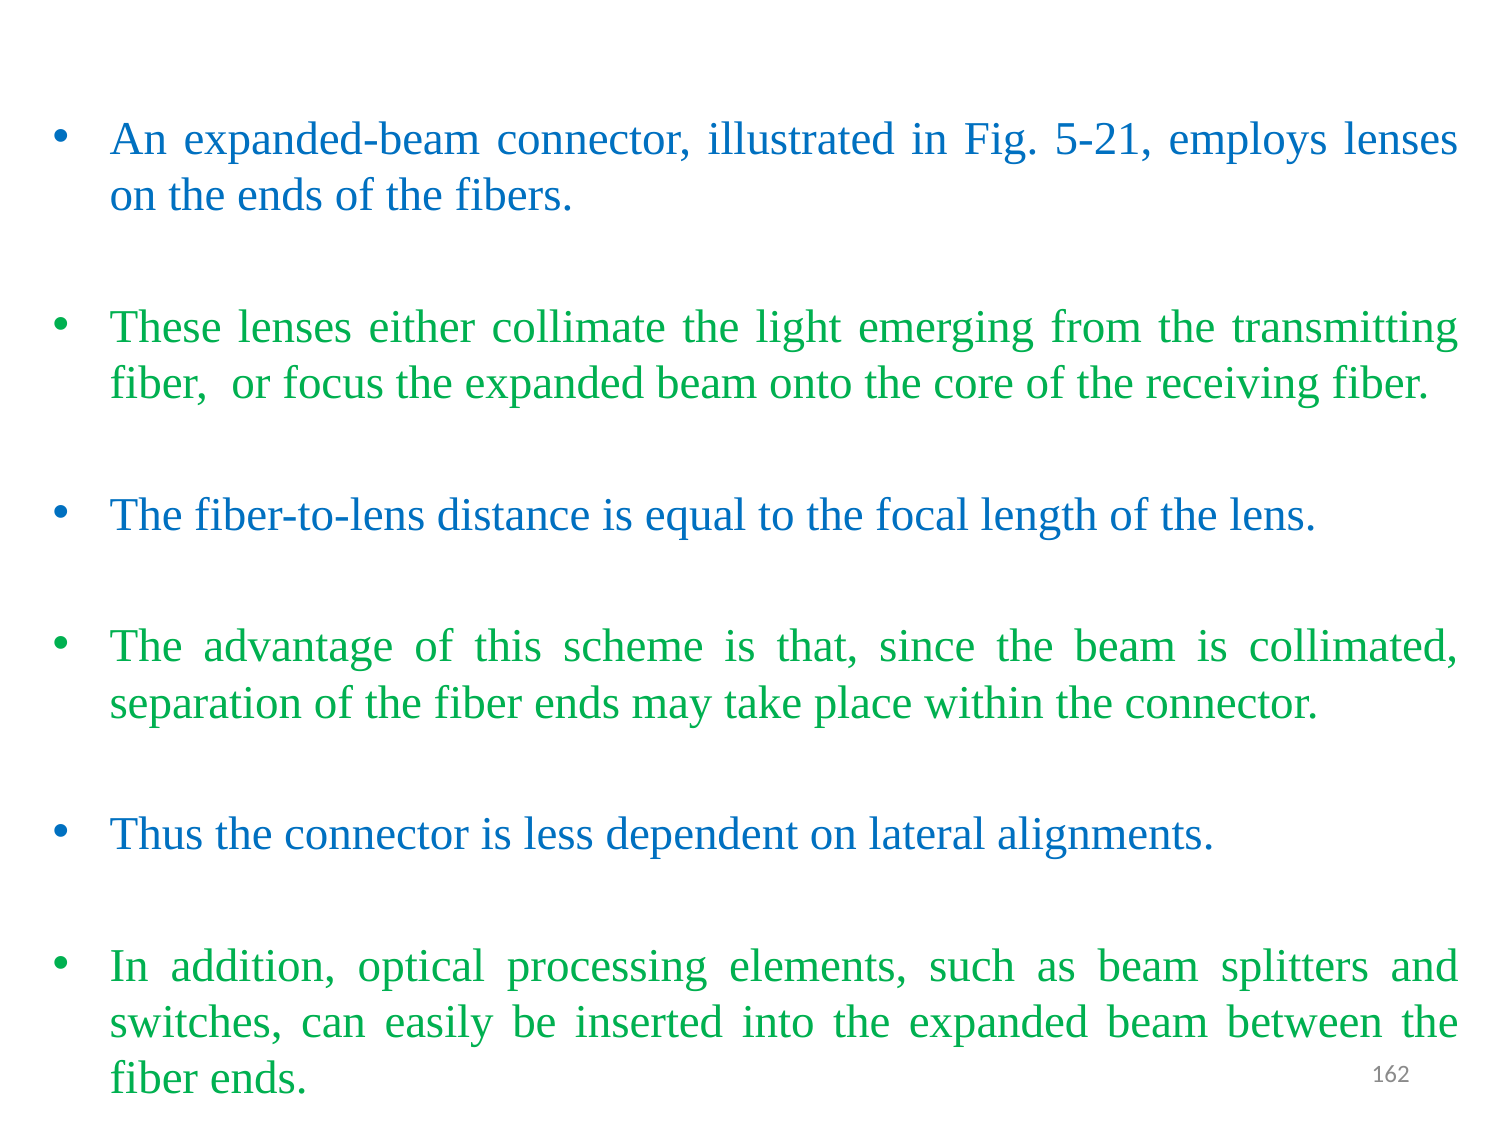

#
An expanded-beam connector, illustrated in Fig. 5-21, employs lenses on the ends of the fibers.

These lenses either collimate the light emerging from the transmitting fiber,  or focus the expanded beam onto the core of the receiving fiber.

The fiber-to-lens distance is equal to the focal length of the lens.

The advantage of this scheme is that, since the beam is collimated, separation of the fiber ends may take place within the connector.

Thus the connector is less dependent on lateral alignments.

In addition, optical processing elements, such as beam splitters and switches, can easily be inserted into the expanded beam between the fiber ends.
162